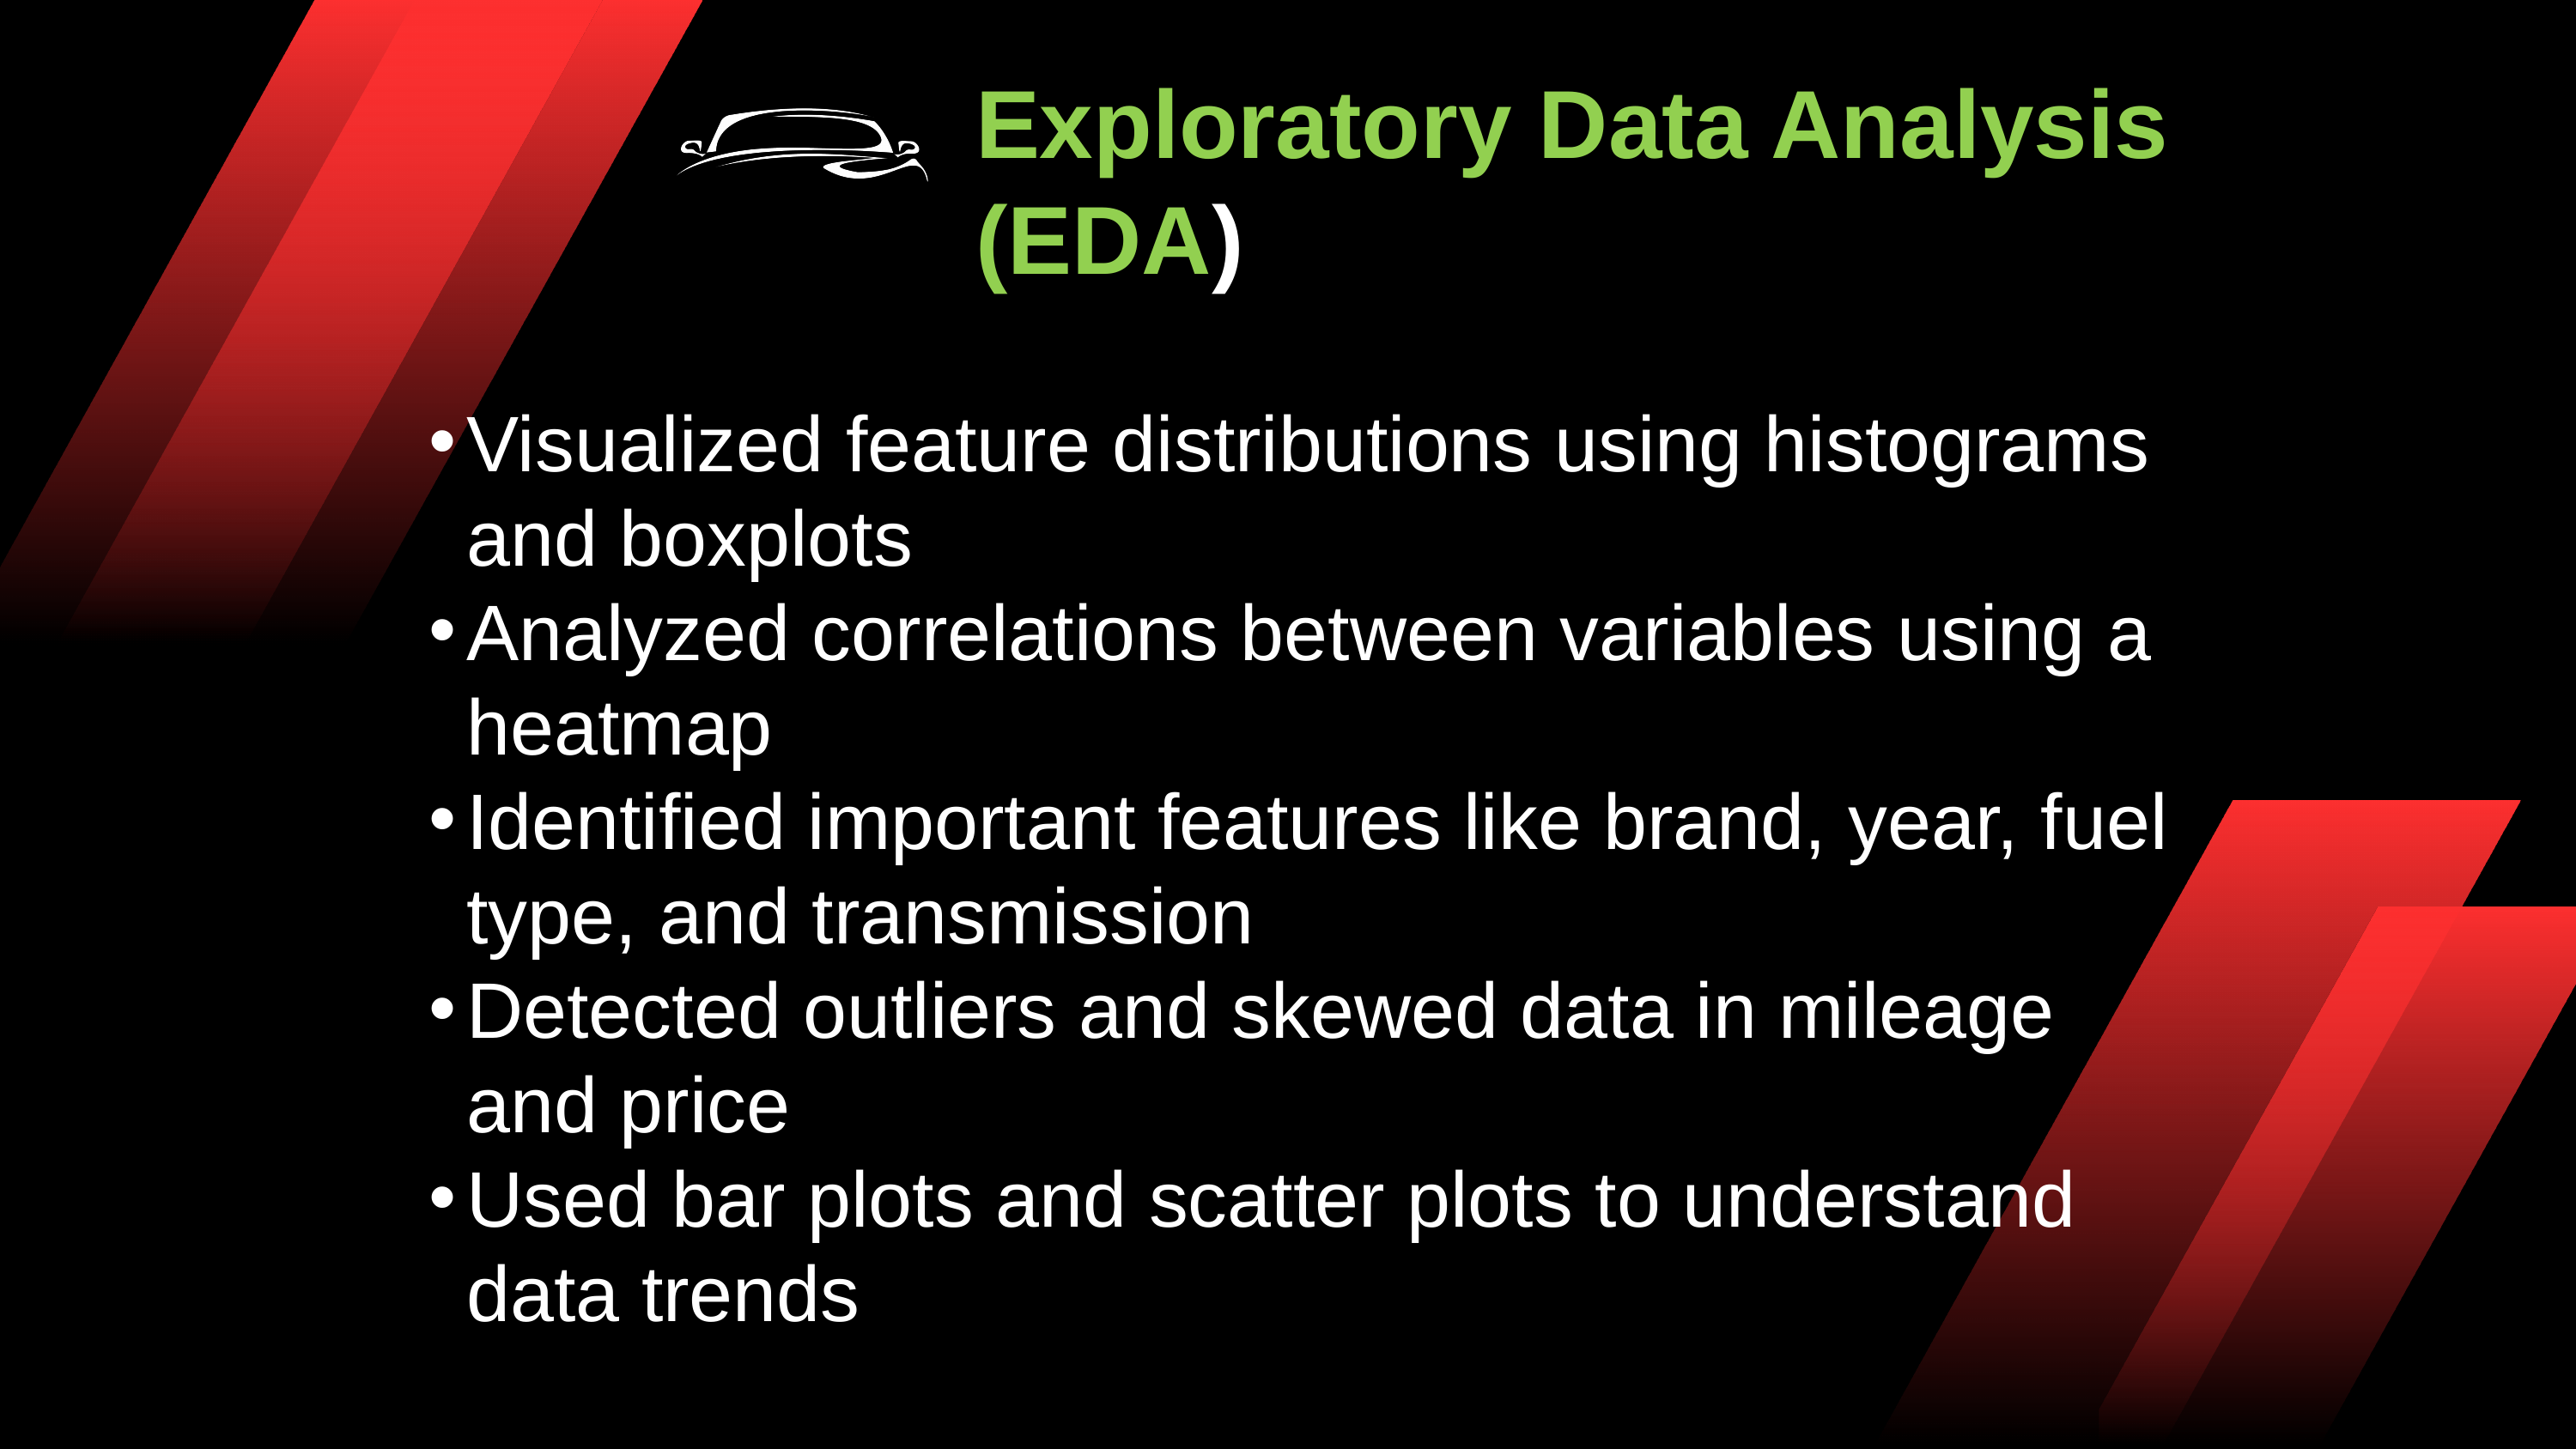

Exploratory Data Analysis (EDA)

Visualized feature distributions using histograms and boxplots
Analyzed correlations between variables using a heatmap
Identified important features like brand, year, fuel type, and transmission
Detected outliers and skewed data in mileage and price
Used bar plots and scatter plots to understand data trends